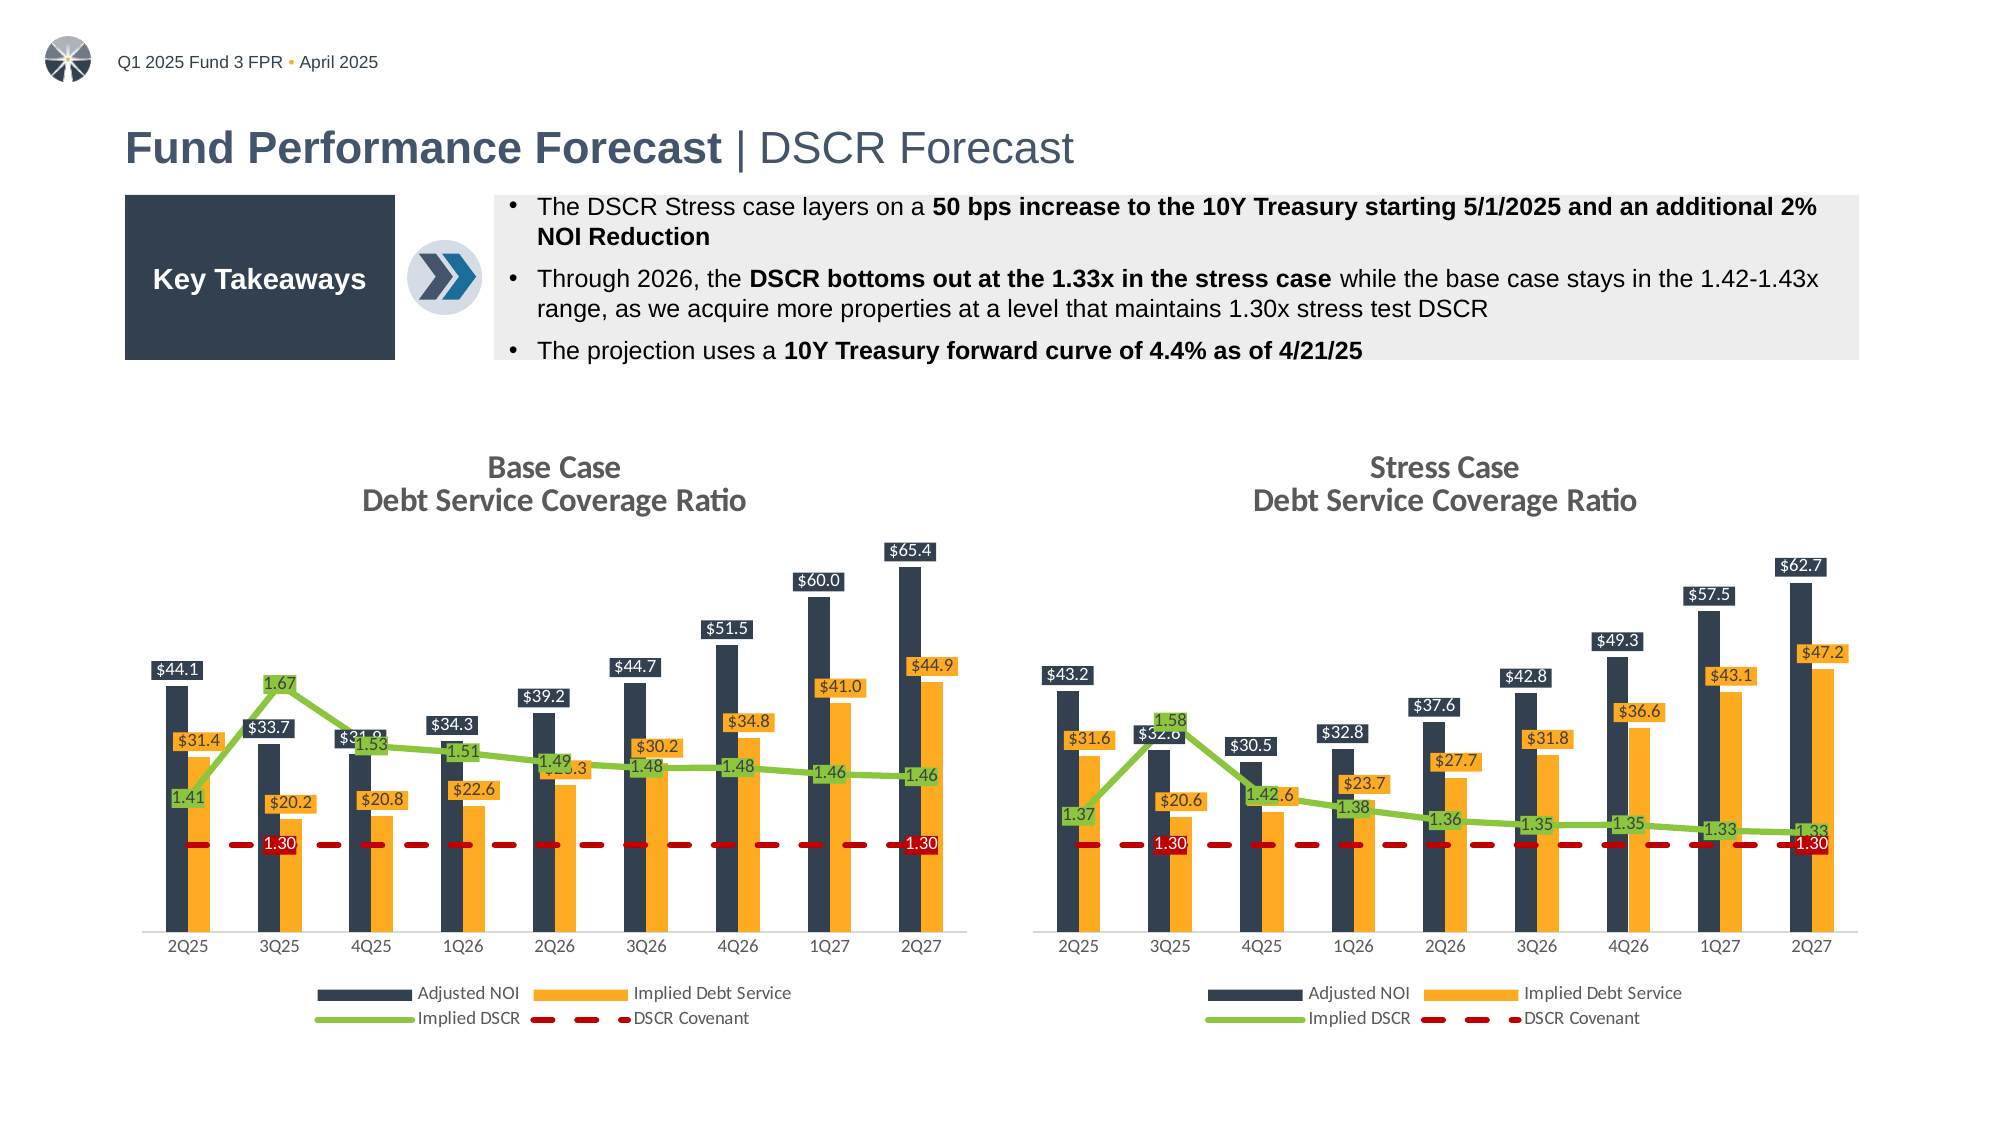

# Fund Performance Forecast | DSCR Forecast
Key Takeaways
The DSCR Stress case layers on a 50 bps increase to the 10Y Treasury starting 5/1/2025 and an additional 2% NOI Reduction
Through 2026, the DSCR bottoms out at the 1.33x in the stress case while the base case stays in the 1.42-1.43x range, as we acquire more properties at a level that maintains 1.30x stress test DSCR
The projection uses a 10Y Treasury forward curve of 4.4% as of 4/21/25

### Chart: Base Case
Debt Service Coverage Ratio

| Category | Adjusted NOI | Implied Debt Service | Implied DSCR | DSCR Covenant |
|---|---|---|---|---|
| 2Q25 | 44.14535142500839 | 31.351013670243145 | 1.4080996515563708 | 1.3 |
| 3Q25 | 33.705053598983355 | 20.178471665404672 | 1.6703471976408186 | 1.3 |
| 4Q25 | 31.86511616937204 | 20.846653509221518 | 1.5285482706025937 | 1.3 |
| 1Q26 | 34.27499443248536 | 22.648973690968393 | 1.513313358042047 | 1.3 |
| 2Q26 | 39.22059034135119 | 26.32774449288741 | 1.4897056734938634 | 1.3 |
| 3Q26 | 44.65995400286213 | 30.222929521931704 | 1.477684483579065 | 1.3 |
| 4Q26 | 51.46280472758208 | 34.79843316943403 | 1.478882812826917 | 1.3 |
| 1Q27 | 59.99848153456583 | 40.992474454197705 | 1.4636462505234757 | 1.3 |
| 2Q27 | 65.39512229289232 | 44.85683867402655 | 1.4578629307365358 | 1.3 |

### Chart: Stress Case
Debt Service Coverage Ratio

| Category | Adjusted NOI | Implied Debt Service | Implied DSCR | DSCR Covenant |
|---|---|---|---|---|
| 2Q25 | 43.224584508764565 | 31.61966441492186 | 1.367015915841477 | 1.3 |
| 3Q25 | 32.64334049722427 | 20.609980392177178 | 1.5838608225757718 | 1.3 |
| 4Q25 | 30.51502958506804 | 21.56205765325643 | 1.4152188105507395 | 1.3 |
| 1Q26 | 32.82474829429012 | 23.723201923002787 | 1.3836558994366681 | 1.3 |
| 2Q26 | 37.56497935459452 | 27.689143275731215 | 1.356668170644312 | 1.3 |
| 3Q26 | 42.77845972619782 | 31.78299014465801 | 1.3459545351615665 | 1.3 |
| 4Q26 | 49.298849860637276 | 36.59114097268808 | 1.3472892222036565 | 1.3 |
| 1Q27 | 57.47940314611315 | 43.09994819675522 | 1.3336304462296427 | 1.3 |
| 2Q27 | 62.65180457462897 | 47.15817251824664 | 1.3285460659101553 | 1.3 |